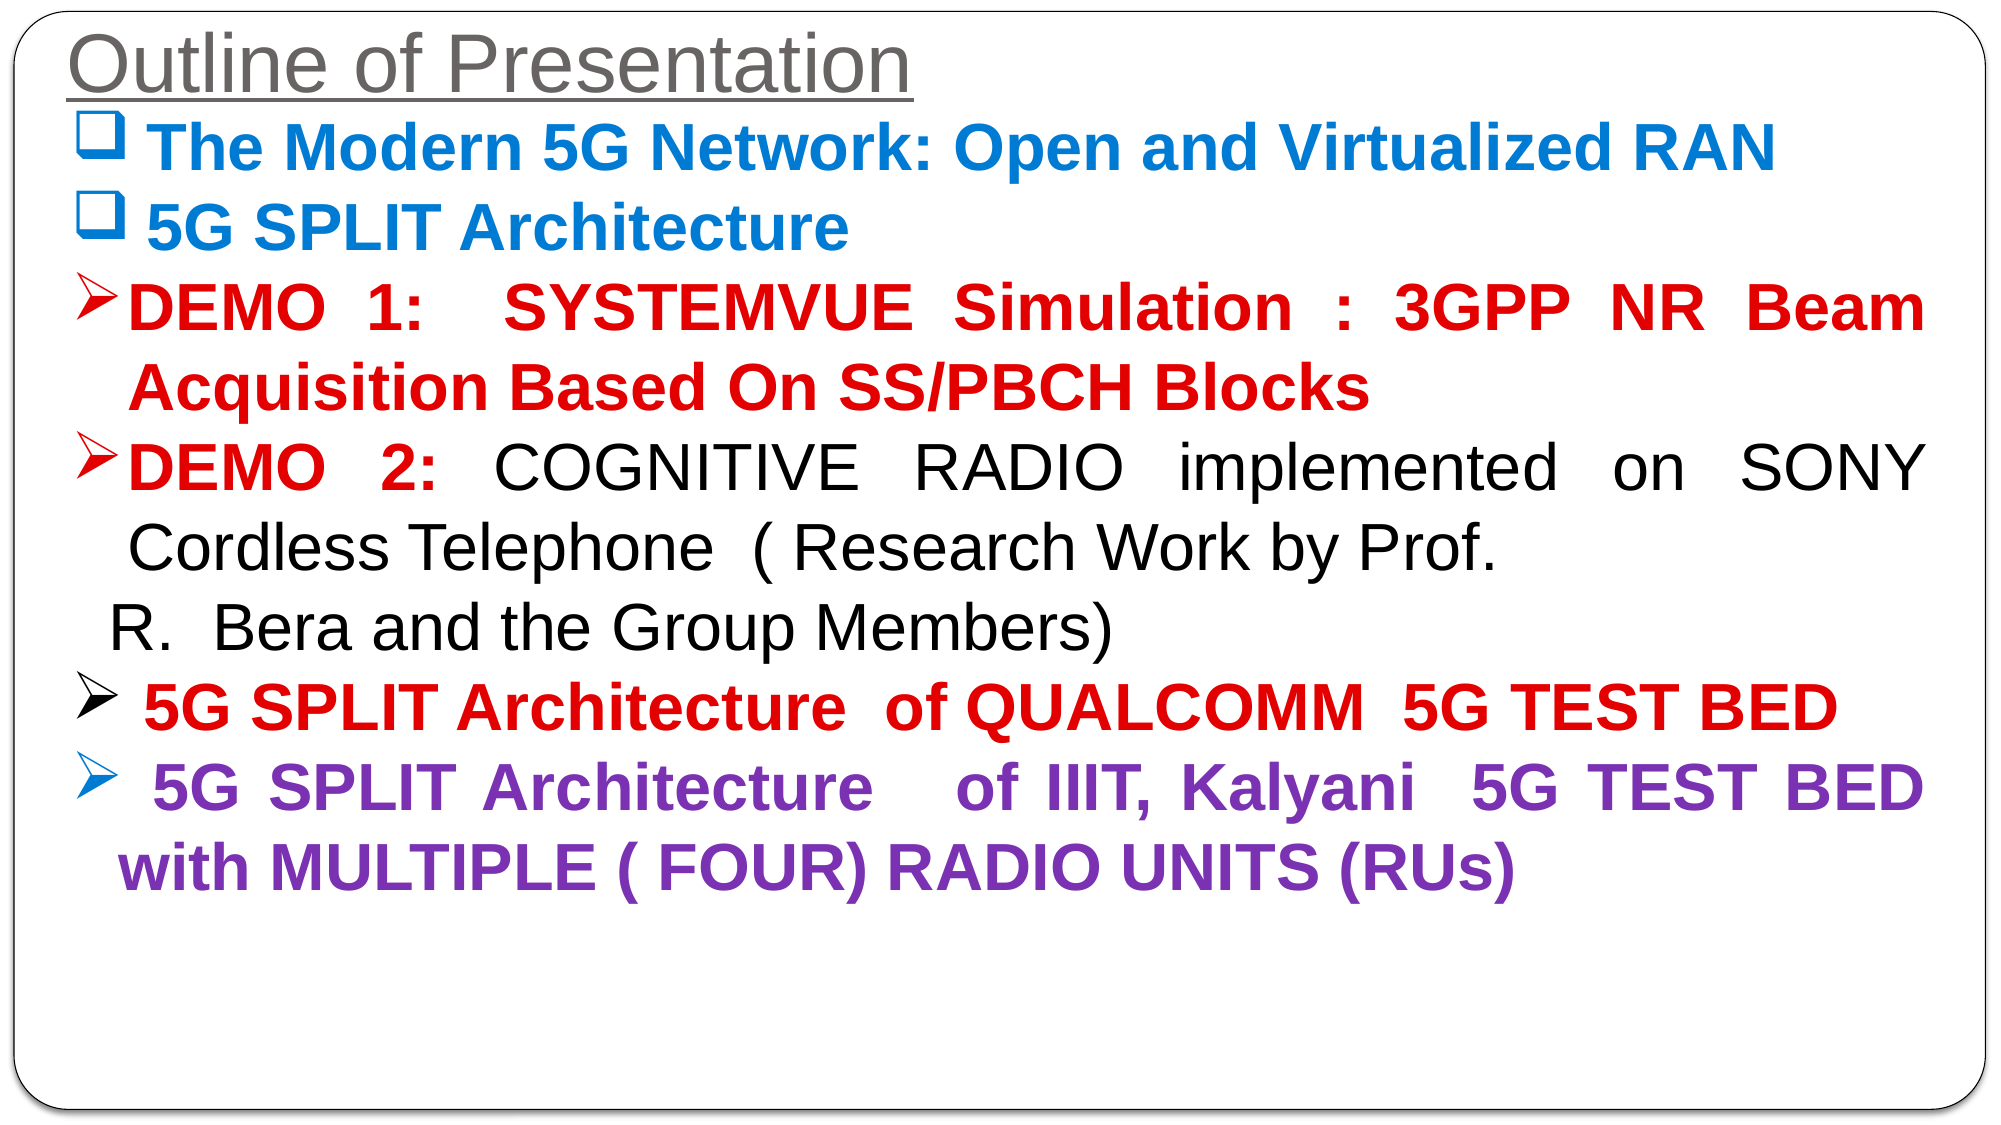

# Outline of Presentation
The Modern 5G Network: Open and Virtualized RAN
5G SPLIT Architecture
DEMO 1:  SYSTEMVUE Simulation : 3GPP NR Beam Acquisition Based On SS/PBCH Blocks
DEMO 2: COGNITIVE RADIO implemented on SONY Cordless Telephone  ( Research Work by Prof.
  R.  Bera and the Group Members)
 5G SPLIT Architecture  of QUALCOMM  5G TEST BED
 5G SPLIT Architecture   of IIIT, Kalyani  5G TEST BED with MULTIPLE ( FOUR) RADIO UNITS (RUs)